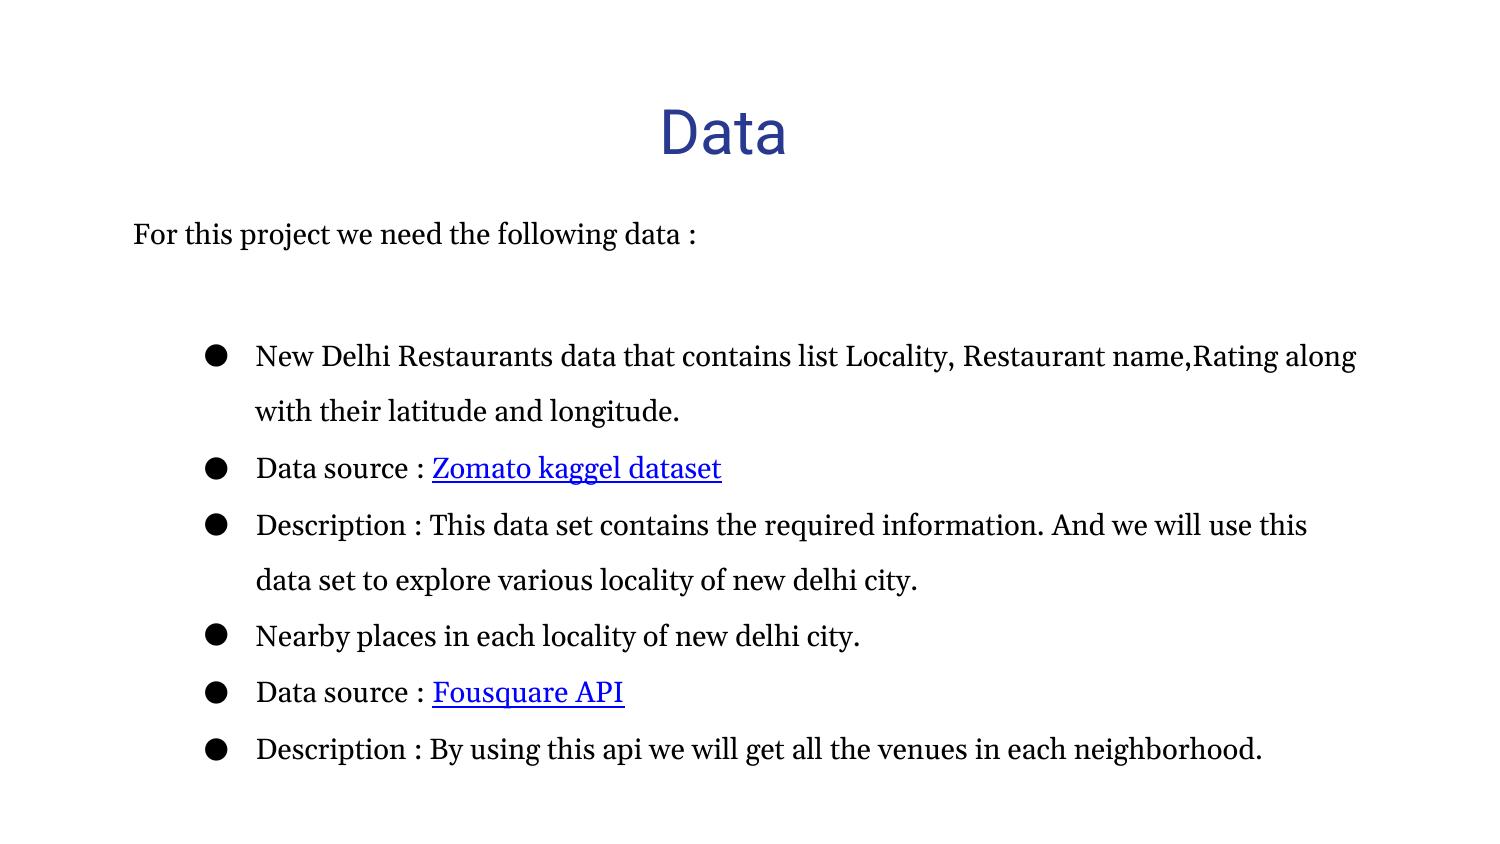

Data
For this project we need the following data :
New Delhi Restaurants data that contains list Locality, Restaurant name,Rating along with their latitude and longitude.
Data source : Zomato kaggel dataset
Description : This data set contains the required information. And we will use this data set to explore various locality of new delhi city.
Nearby places in each locality of new delhi city.
Data source : Fousquare API
Description : By using this api we will get all the venues in each neighborhood.